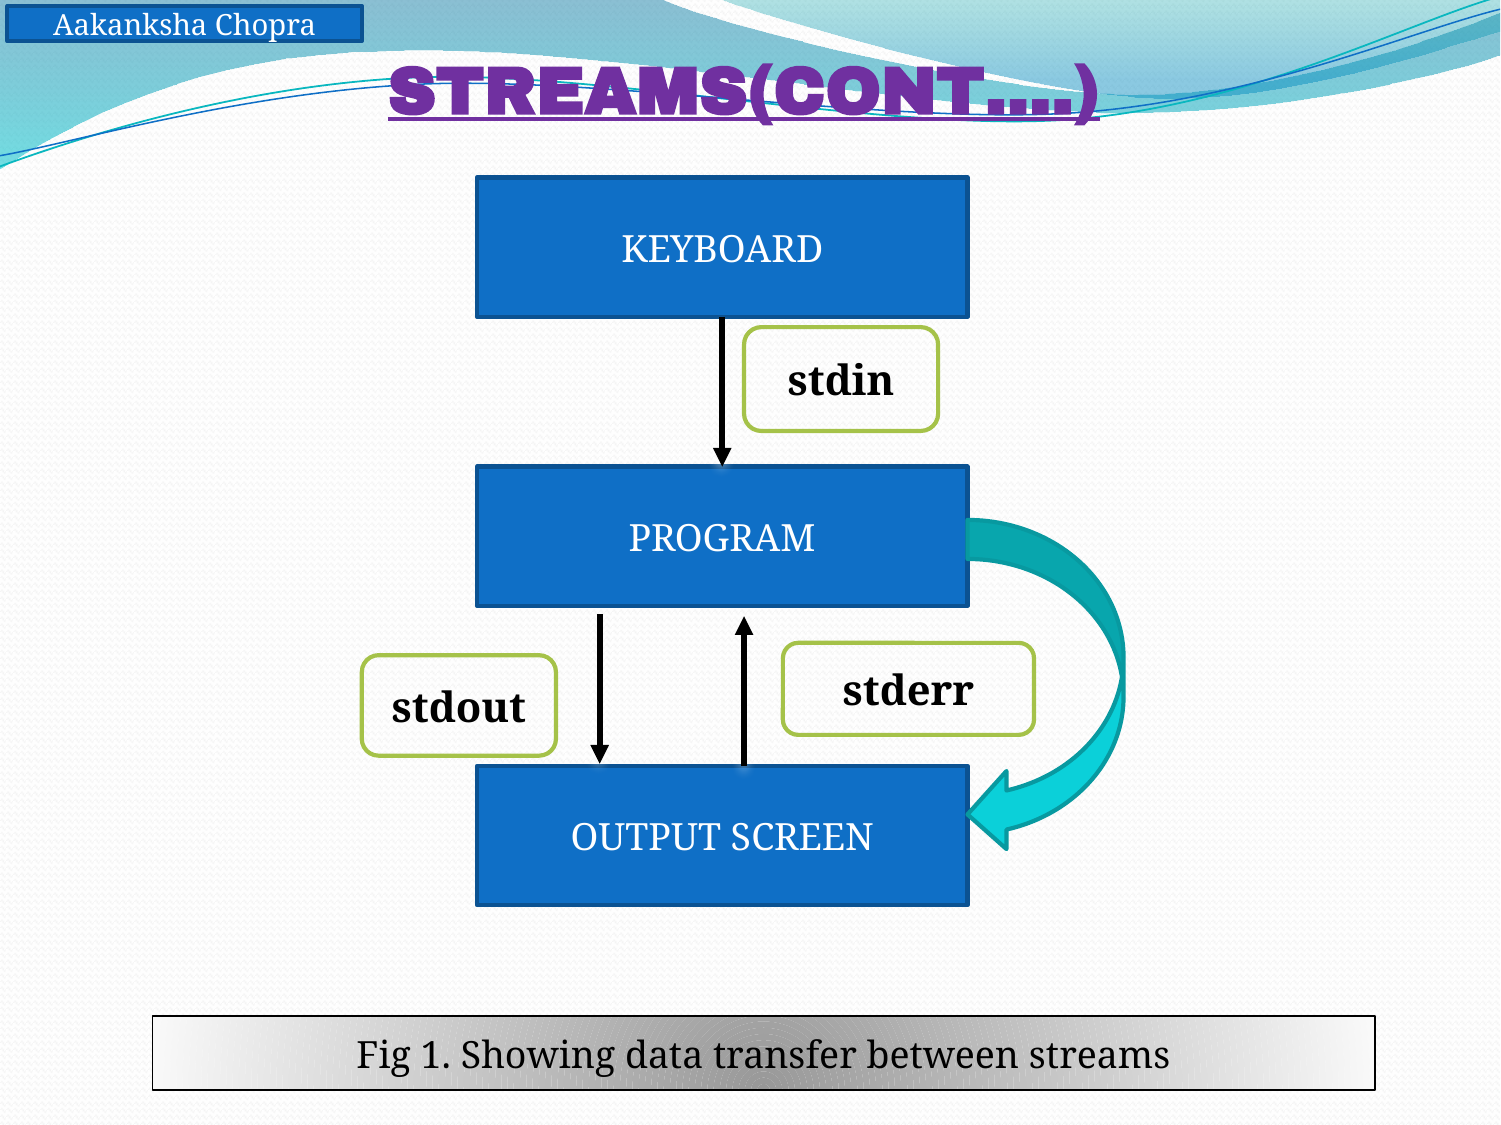

STREAMS(CONT….)

Aakanksha Chopra
KEYBOARD
stdin
PROGRAM

stderr
stdout
OUTPUT SCREEN
Fig 1. Showing data transfer between streams